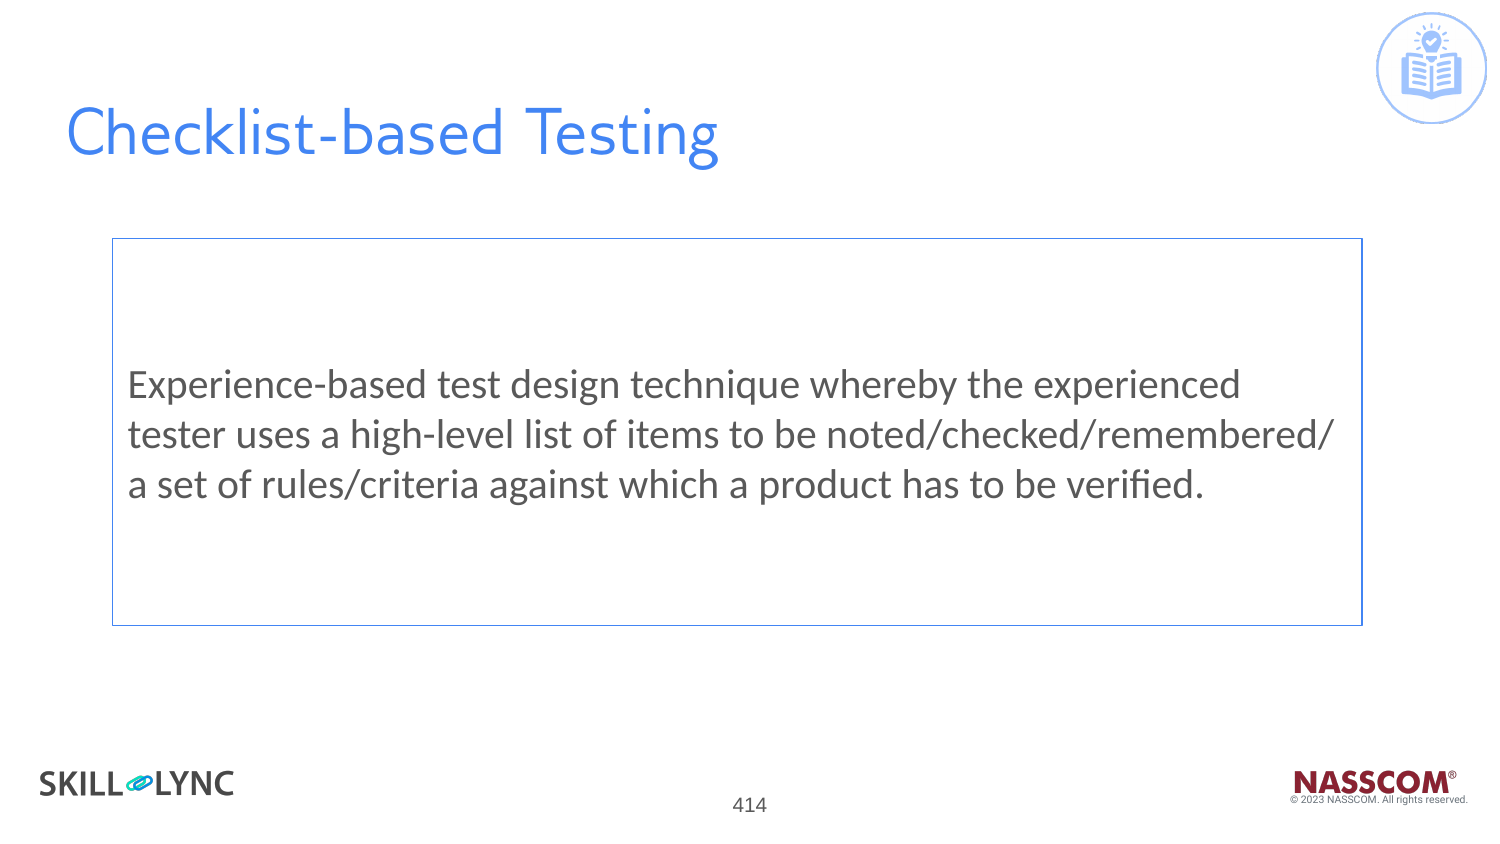

# Checklist-based Testing
Experience-based test design technique whereby the experienced tester uses a high-level list of items to be noted/checked/remembered/ a set of rules/criteria against which a product has to be verified.
414